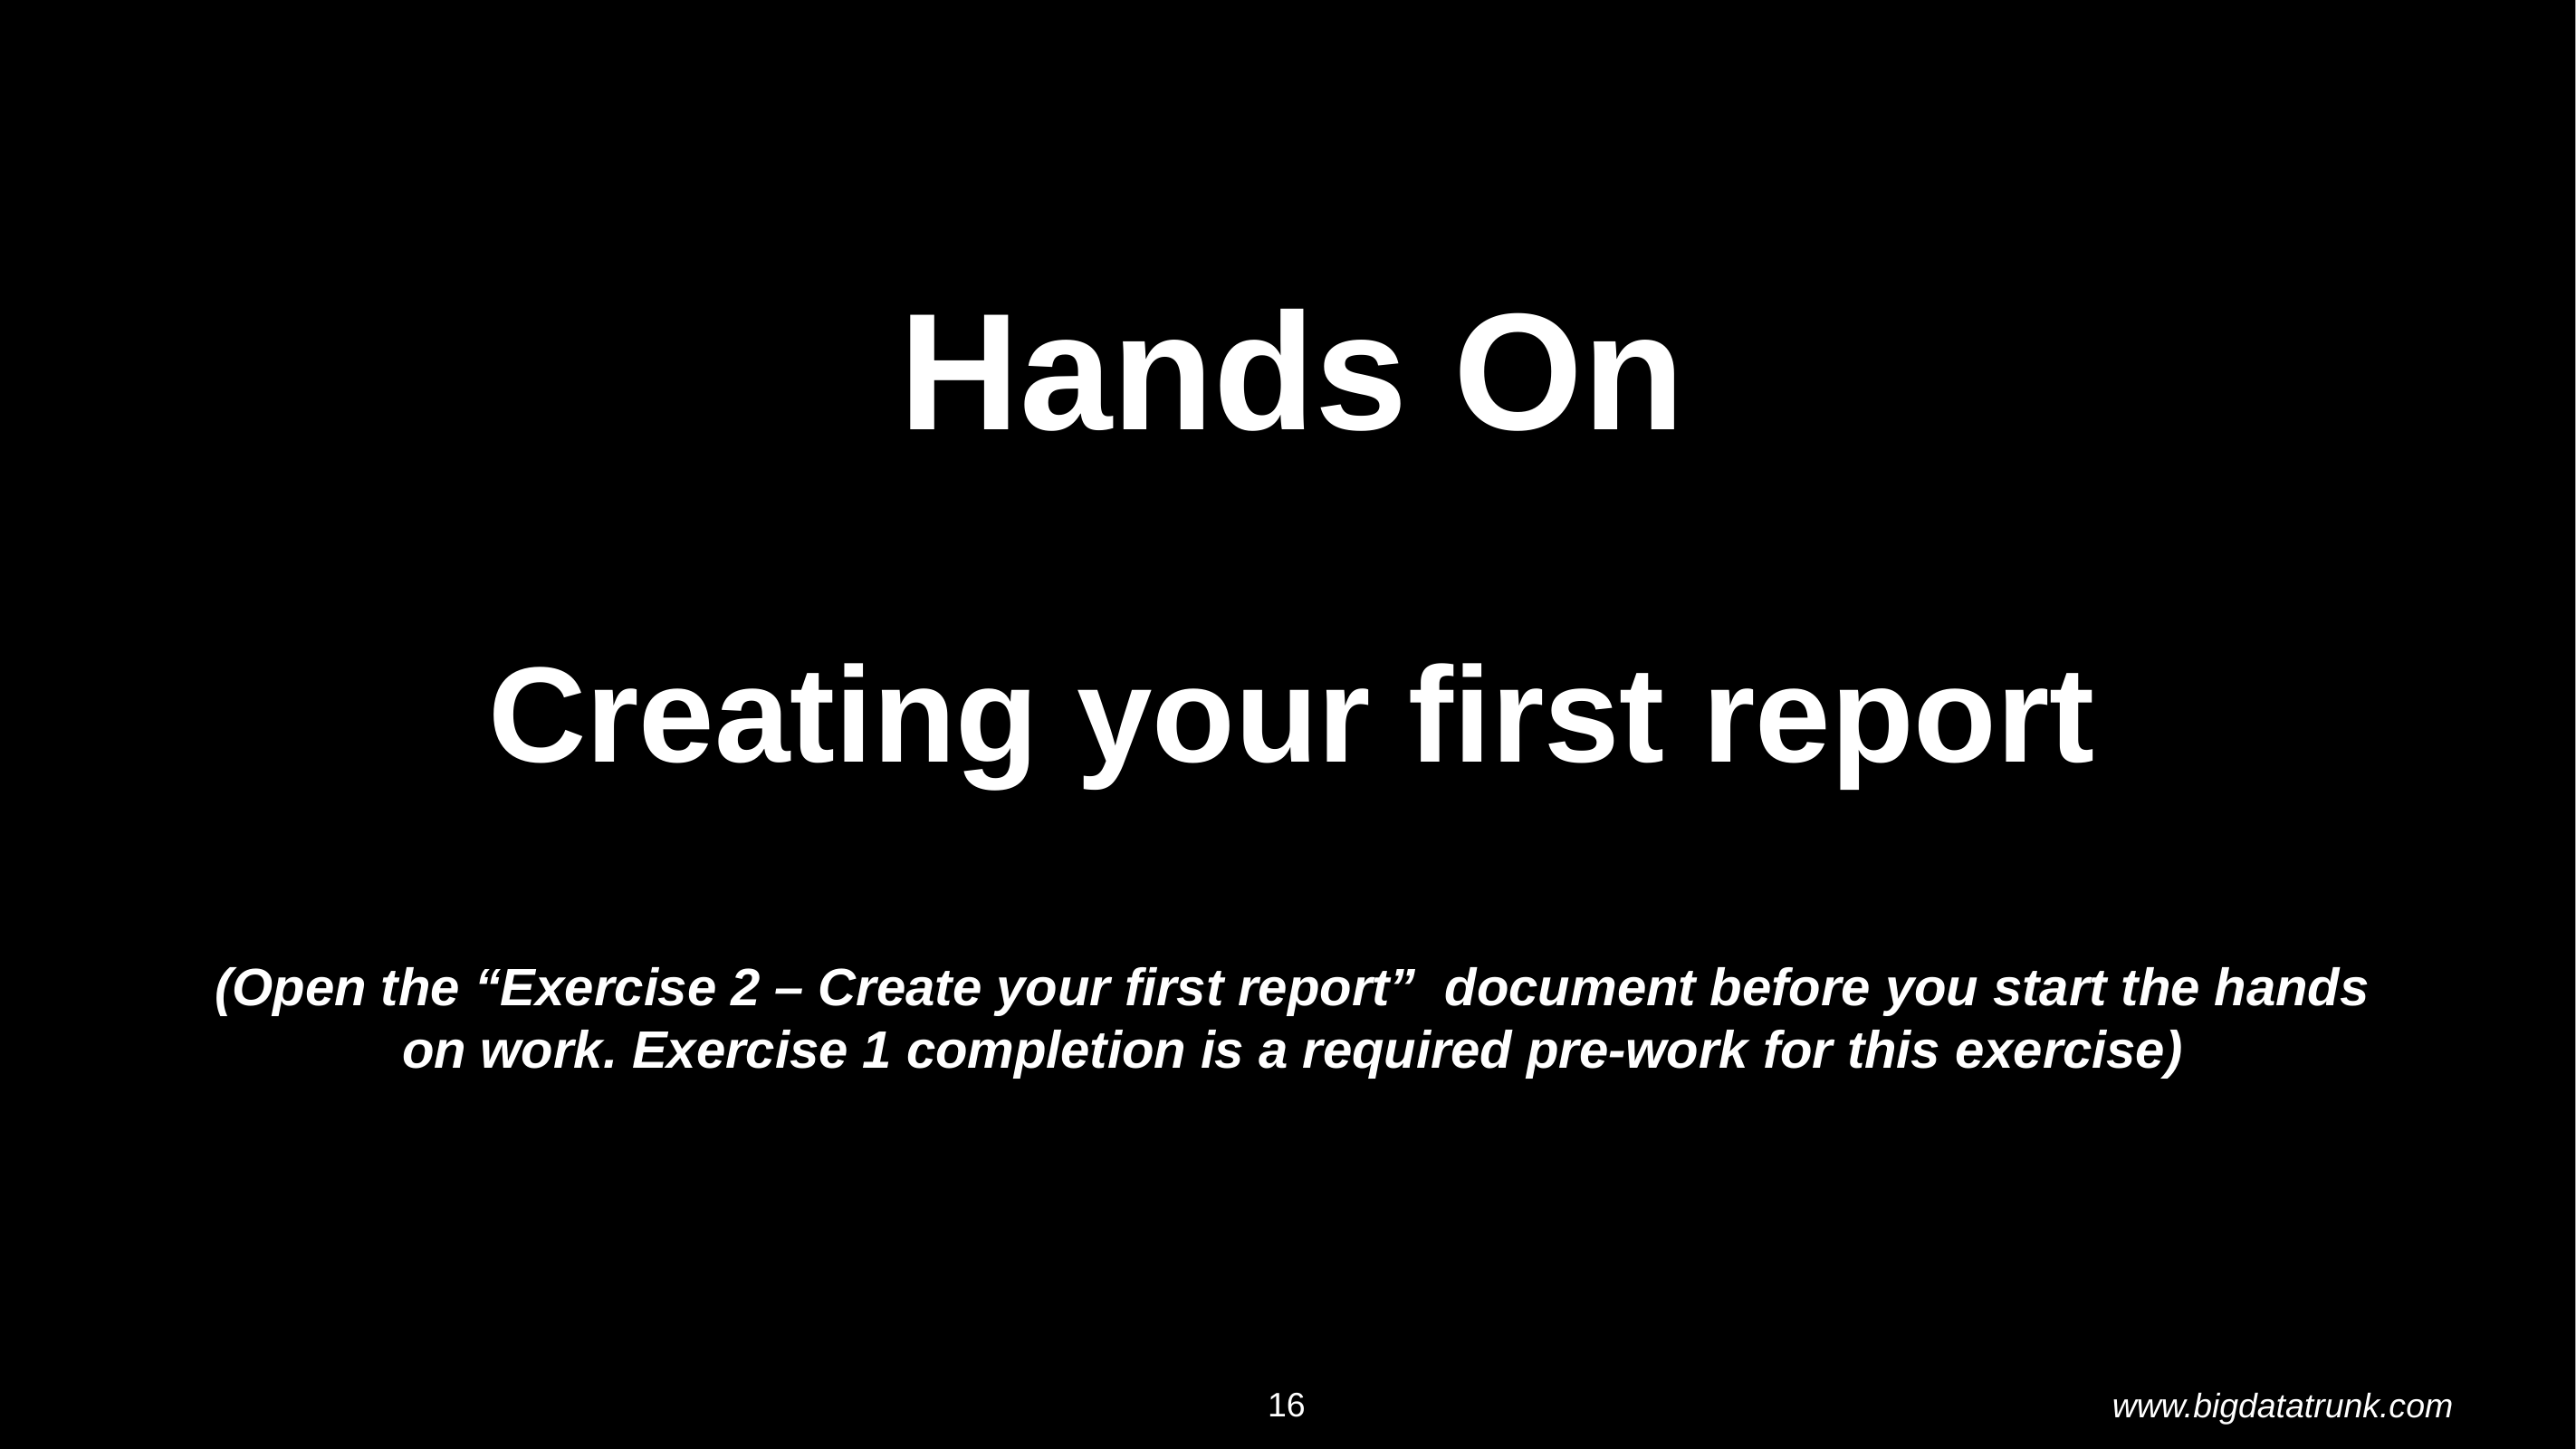

# Hands On Creating your first report (Open the “Exercise 2 – Create your first report”  document before you start the hands on work. Exercise 1 completion is a required pre-work for this exercise)
16